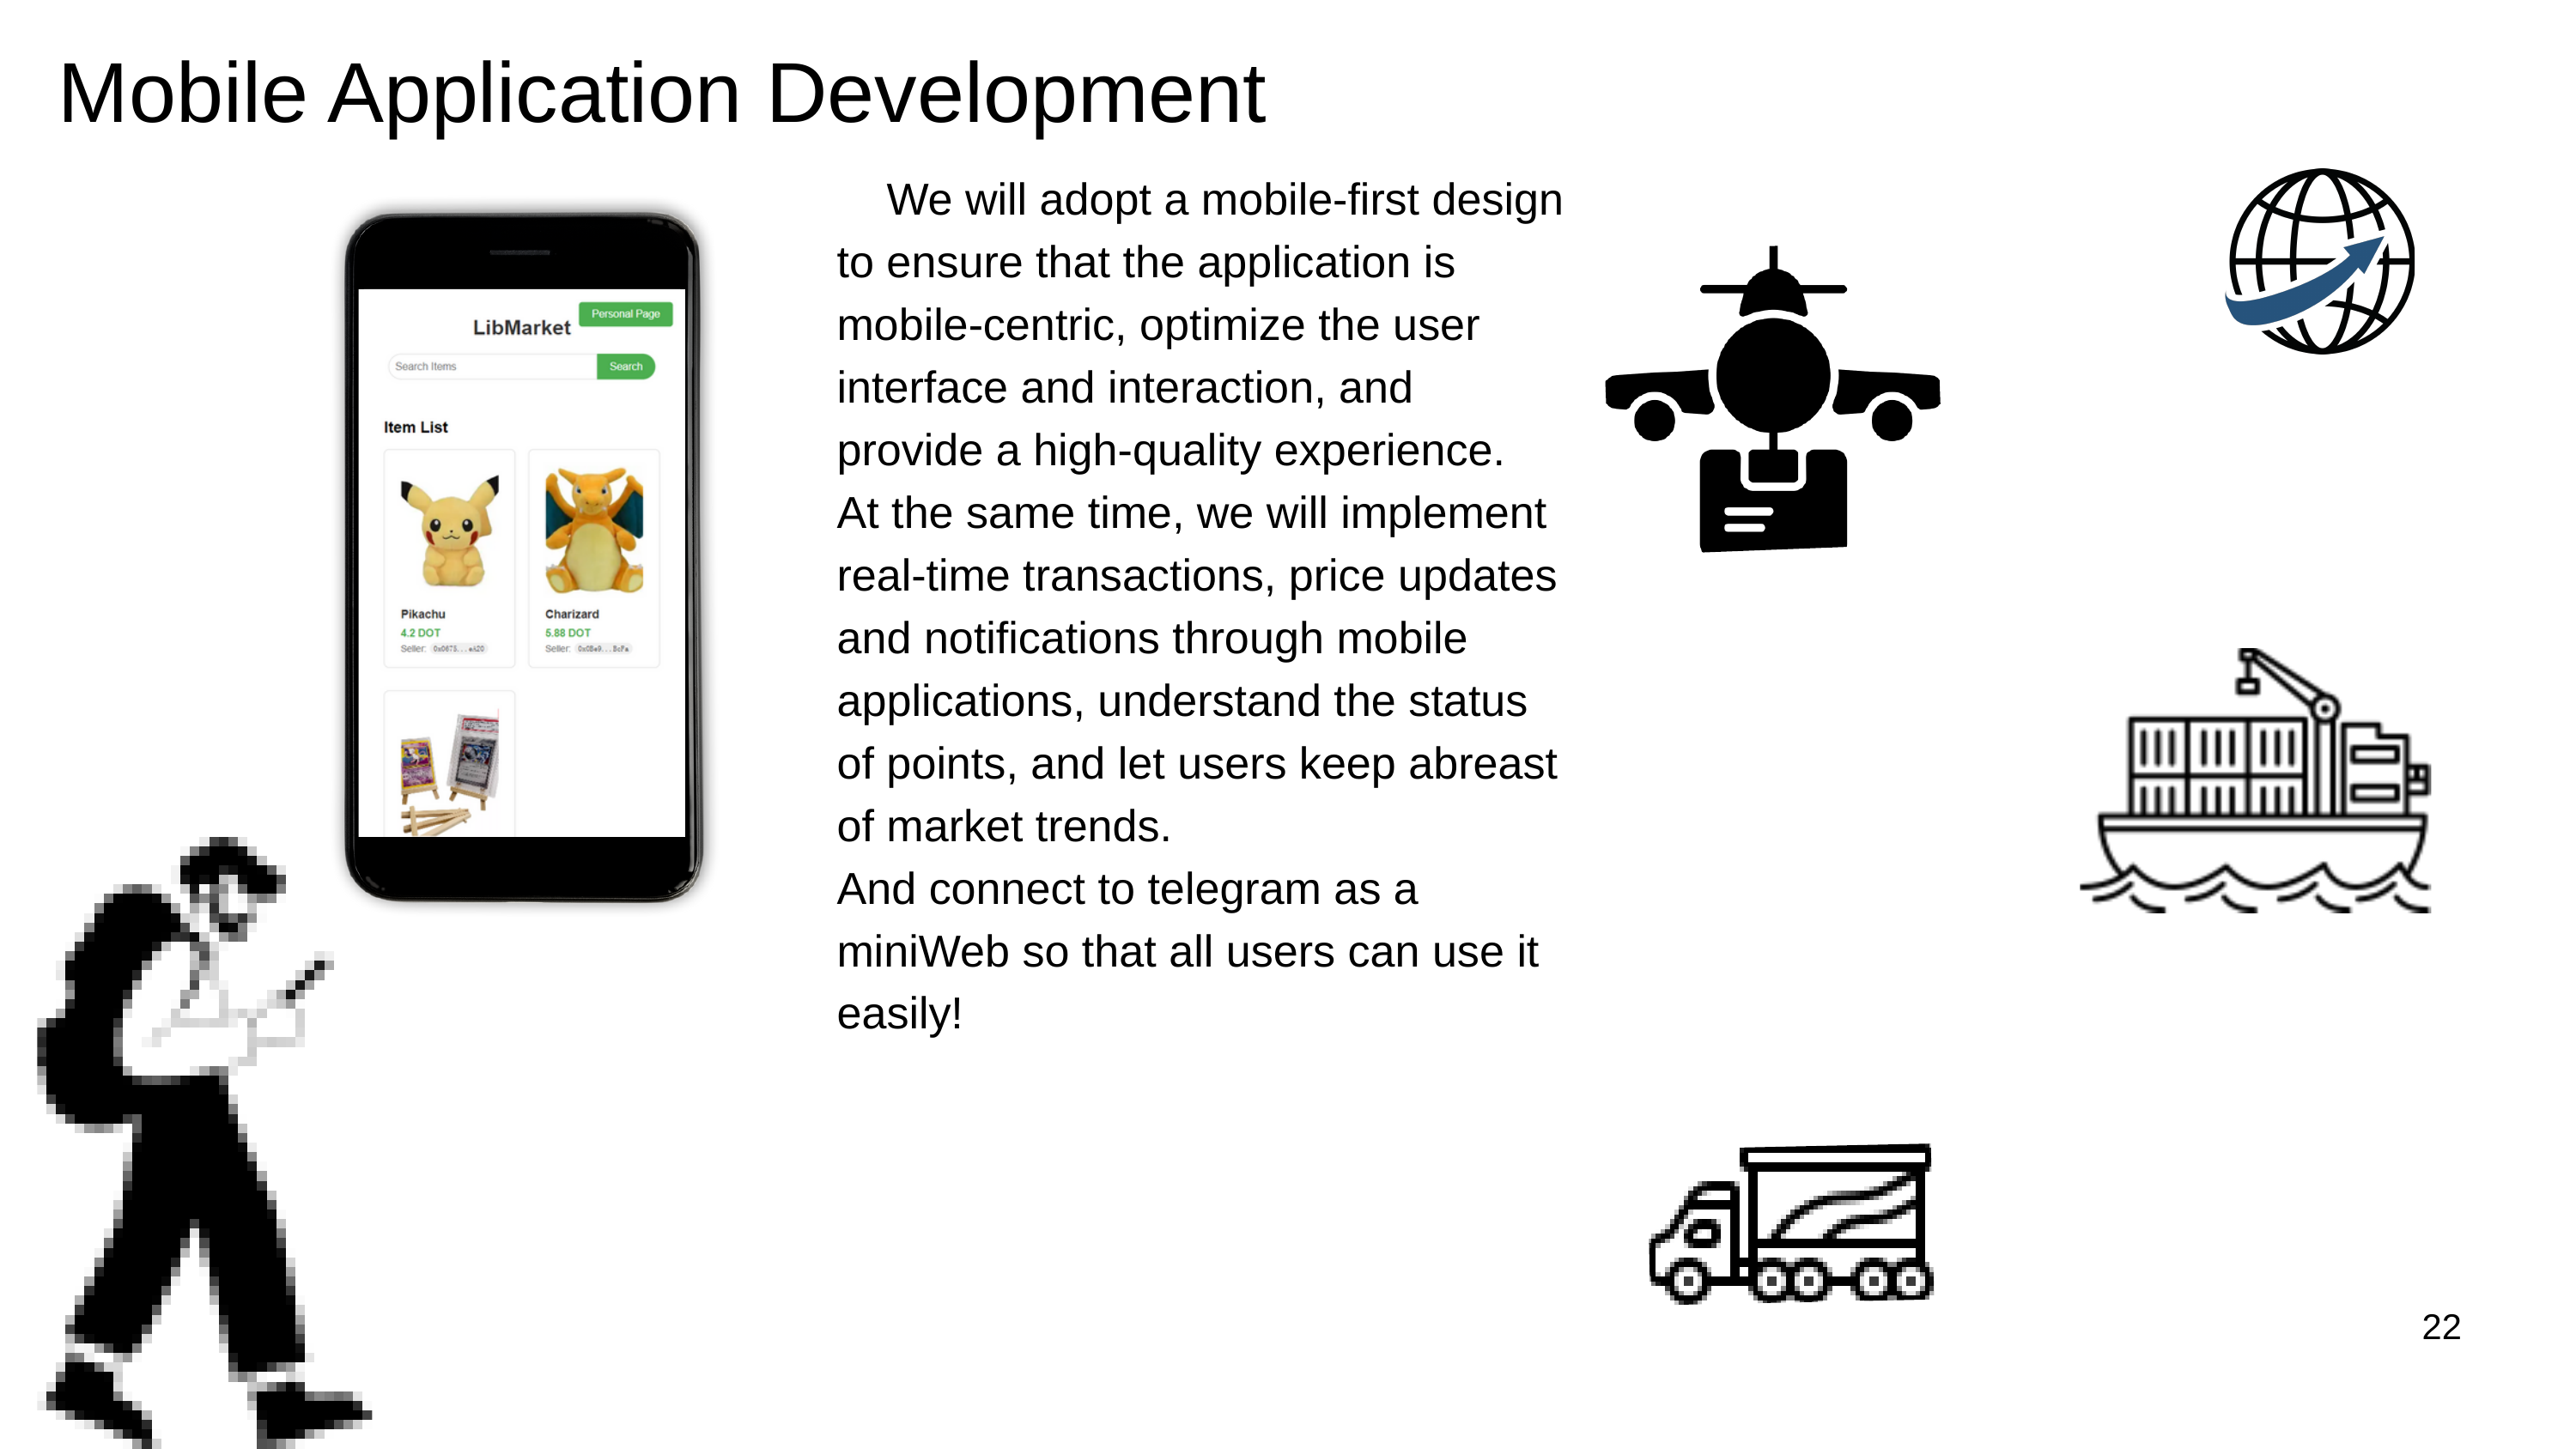

Mobile Application Development
    We will adopt a mobile-first design to ensure that the application is mobile-centric, optimize the user interface and interaction, and provide a high-quality experience.
At the same time, we will implement real-time transactions, price updates and notifications through mobile applications, understand the status of points, and let users keep abreast of market trends.
And connect to telegram as a miniWeb so that all users can use it easily!

22